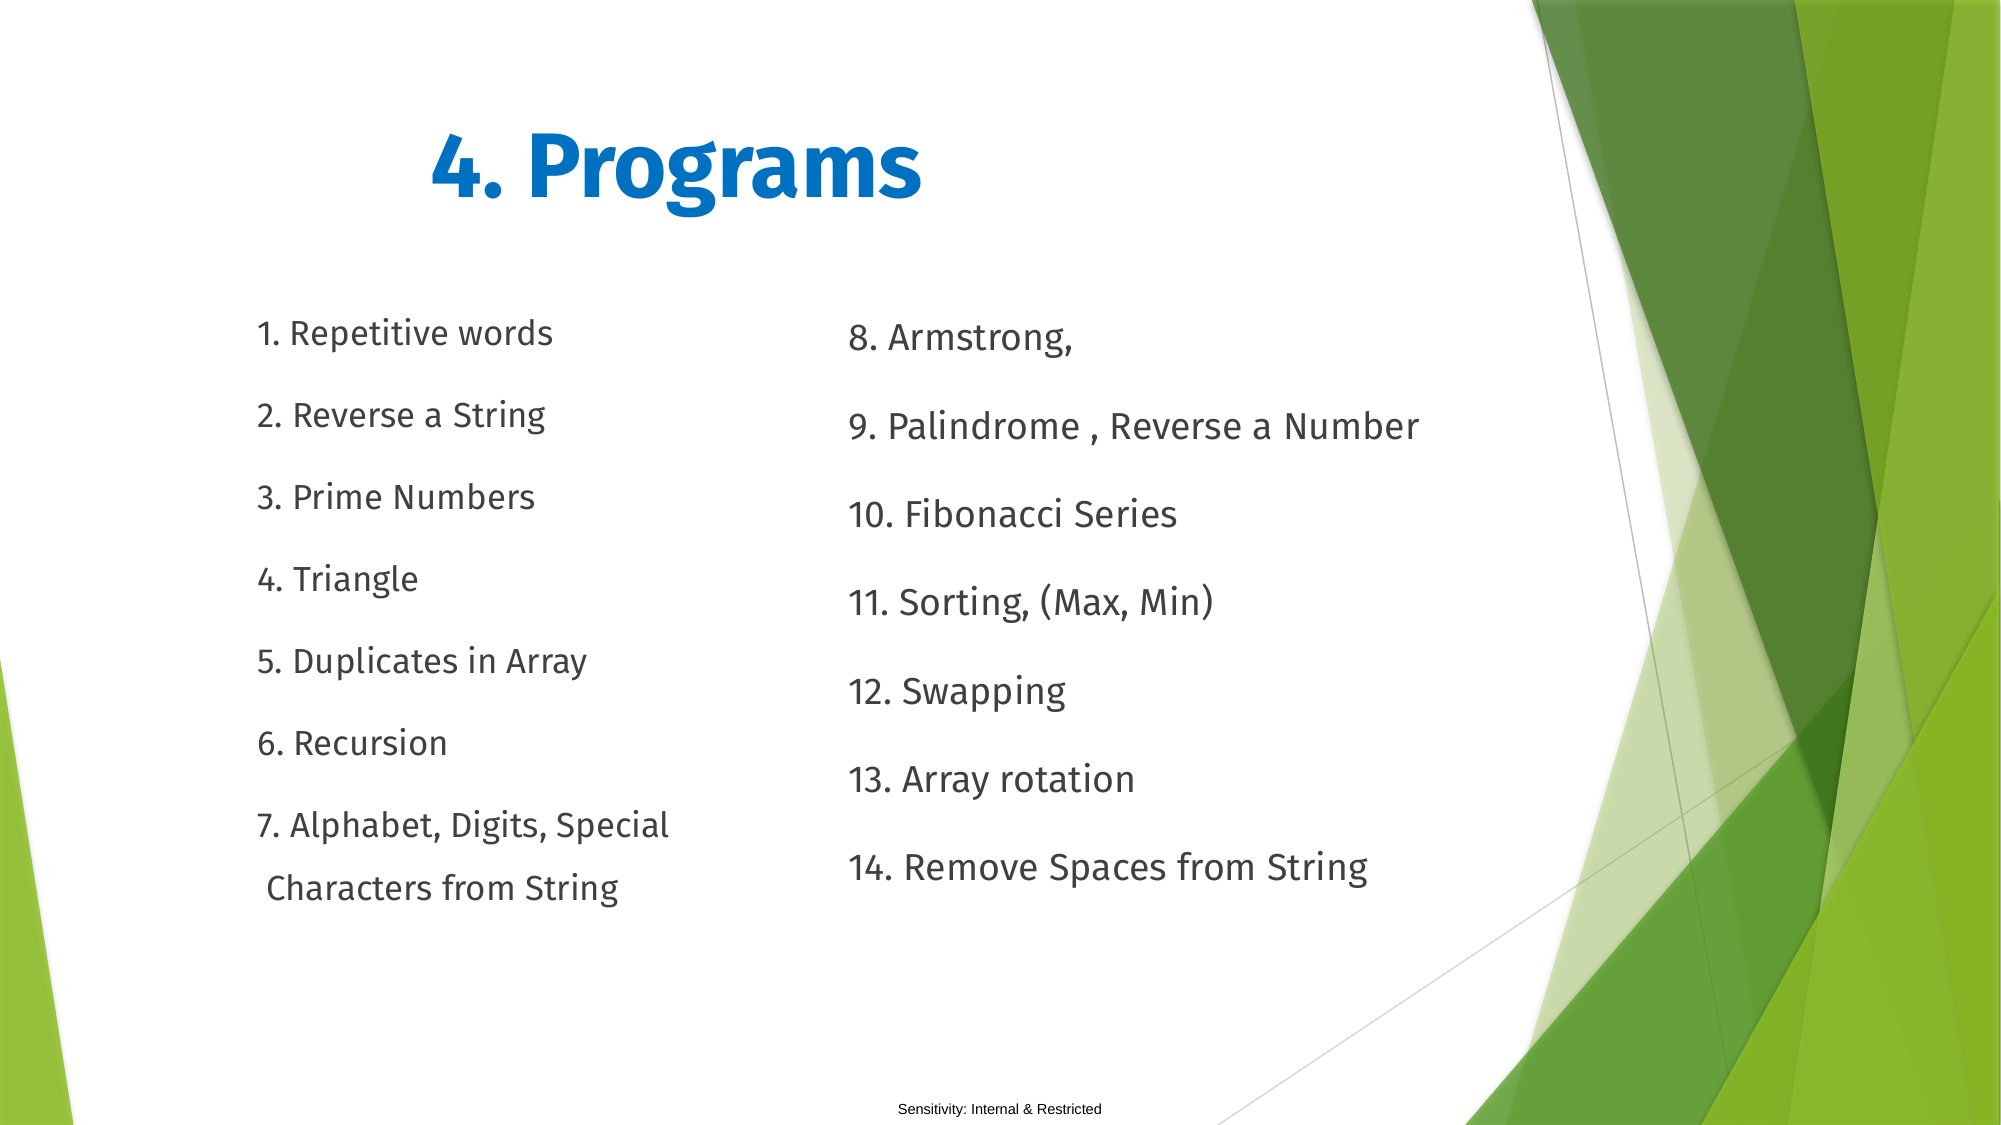

# 4. Programs
1. Repetitive words
2. Reverse a String
3. Prime Numbers
4. Triangle
5. Duplicates in Array
6. Recursion
7. Alphabet, Digits, Special             Characters from String

8. Armstrong,
9. Palindrome , Reverse a Number
10. Fibonacci Series
11. Sorting, (Max, Min)
12. Swapping
13. Array rotation
14. Remove Spaces from String